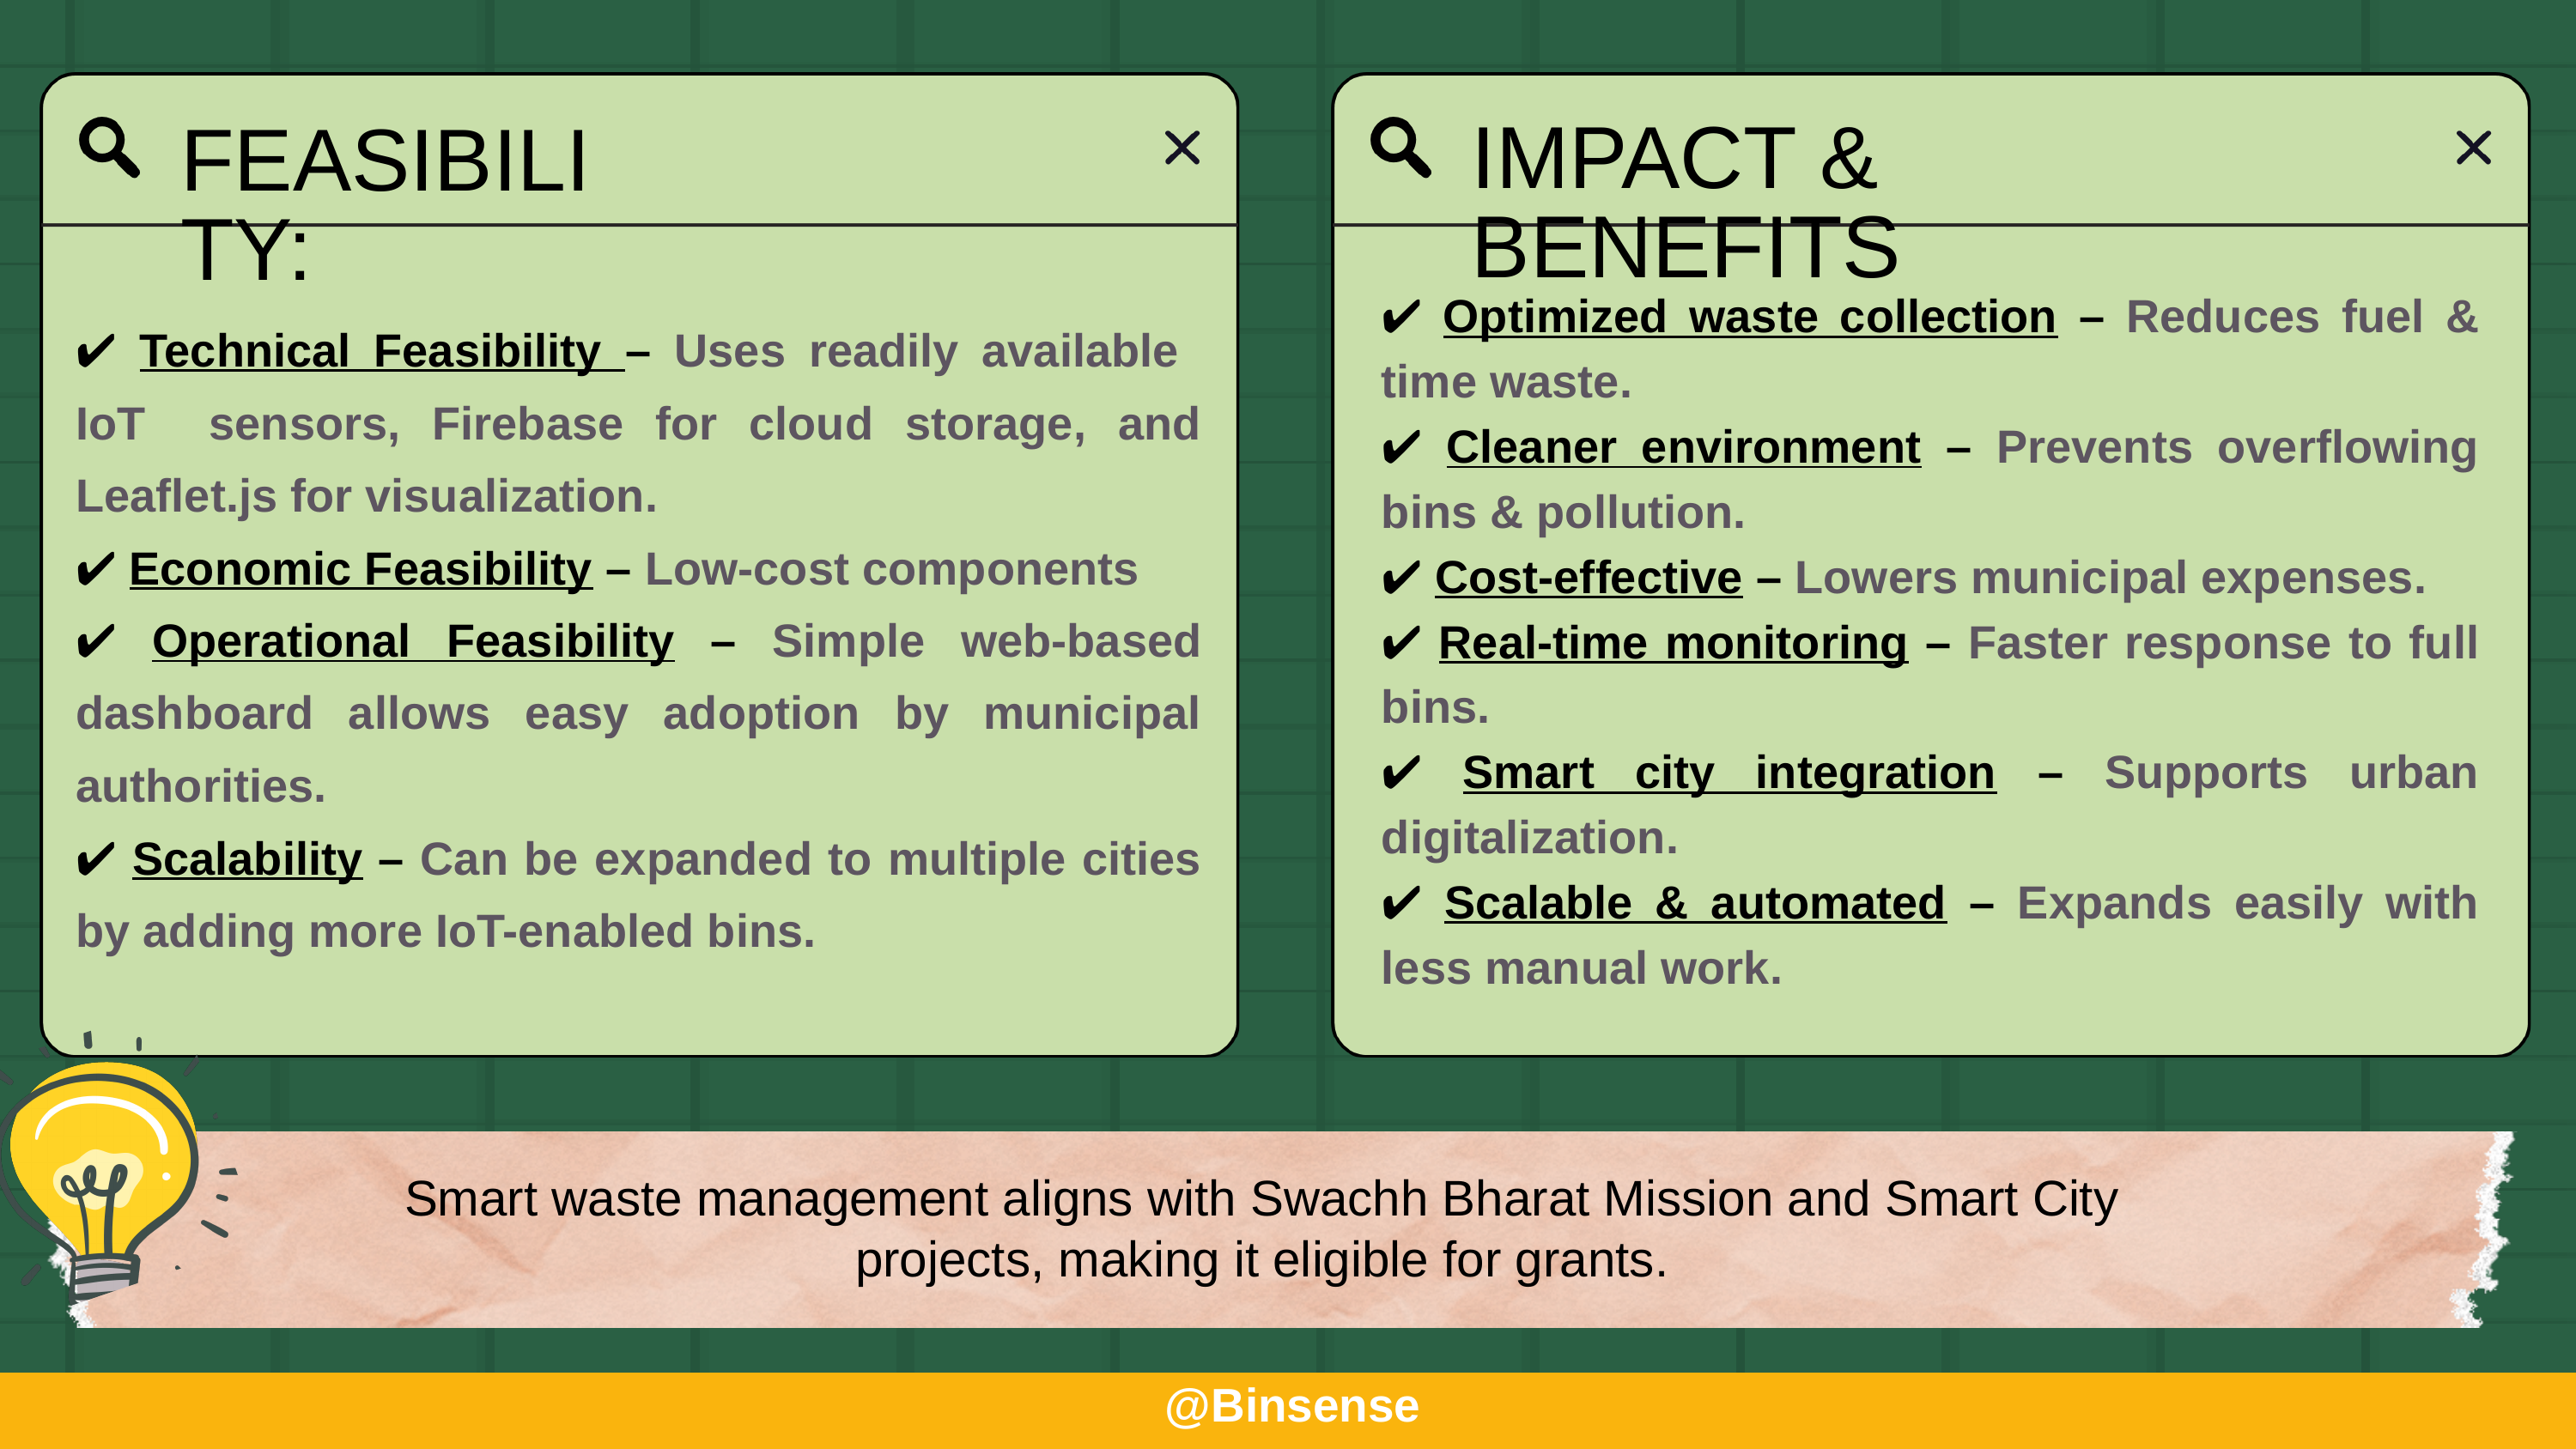

IMPACT & BENEFITS
FEASIBILITY:
✔ Optimized waste collection – Reduces fuel & time waste.
✔ Cleaner environment – Prevents overflowing bins & pollution.
✔ Cost-effective – Lowers municipal expenses.
✔ Real-time monitoring – Faster response to full bins.
✔ Smart city integration – Supports urban digitalization.
✔ Scalable & automated – Expands easily with less manual work.
✔ Technical Feasibility – Uses readily available  IoT  sensors, Firebase for cloud storage, and Leaflet.js for visualization.
✔ Economic Feasibility – Low-cost components
✔ Operational Feasibility – Simple web-based dashboard allows easy adoption by municipal authorities.
✔ Scalability – Can be expanded to multiple cities by adding more IoT-enabled bins.

Smart waste management aligns with Swachh Bharat Mission and Smart City projects, making it eligible for grants.

@Binsense